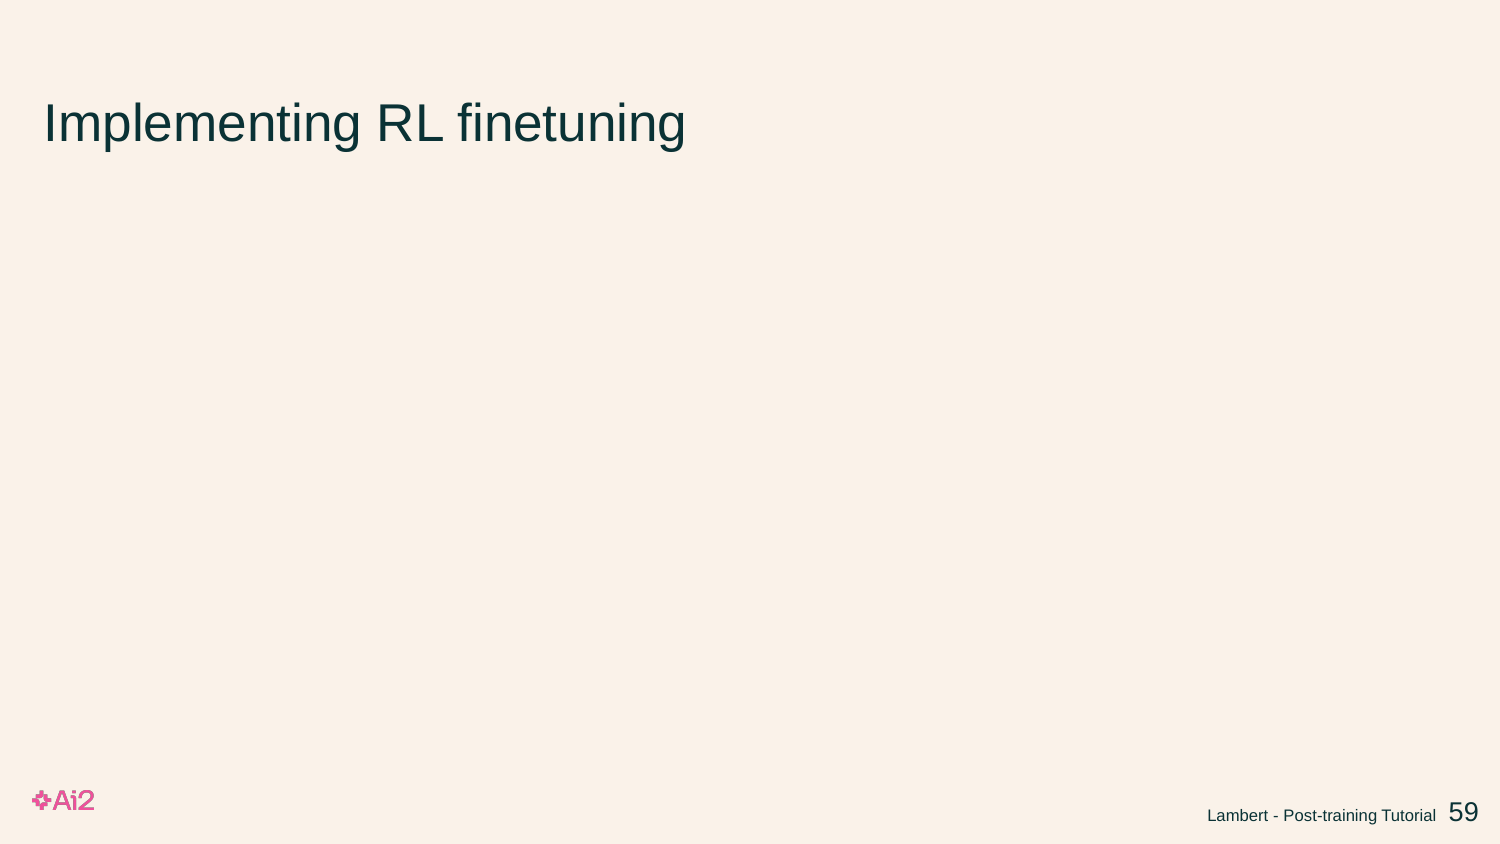

# Implementing RL finetuning

Lambert - Post-training Tutorial   59